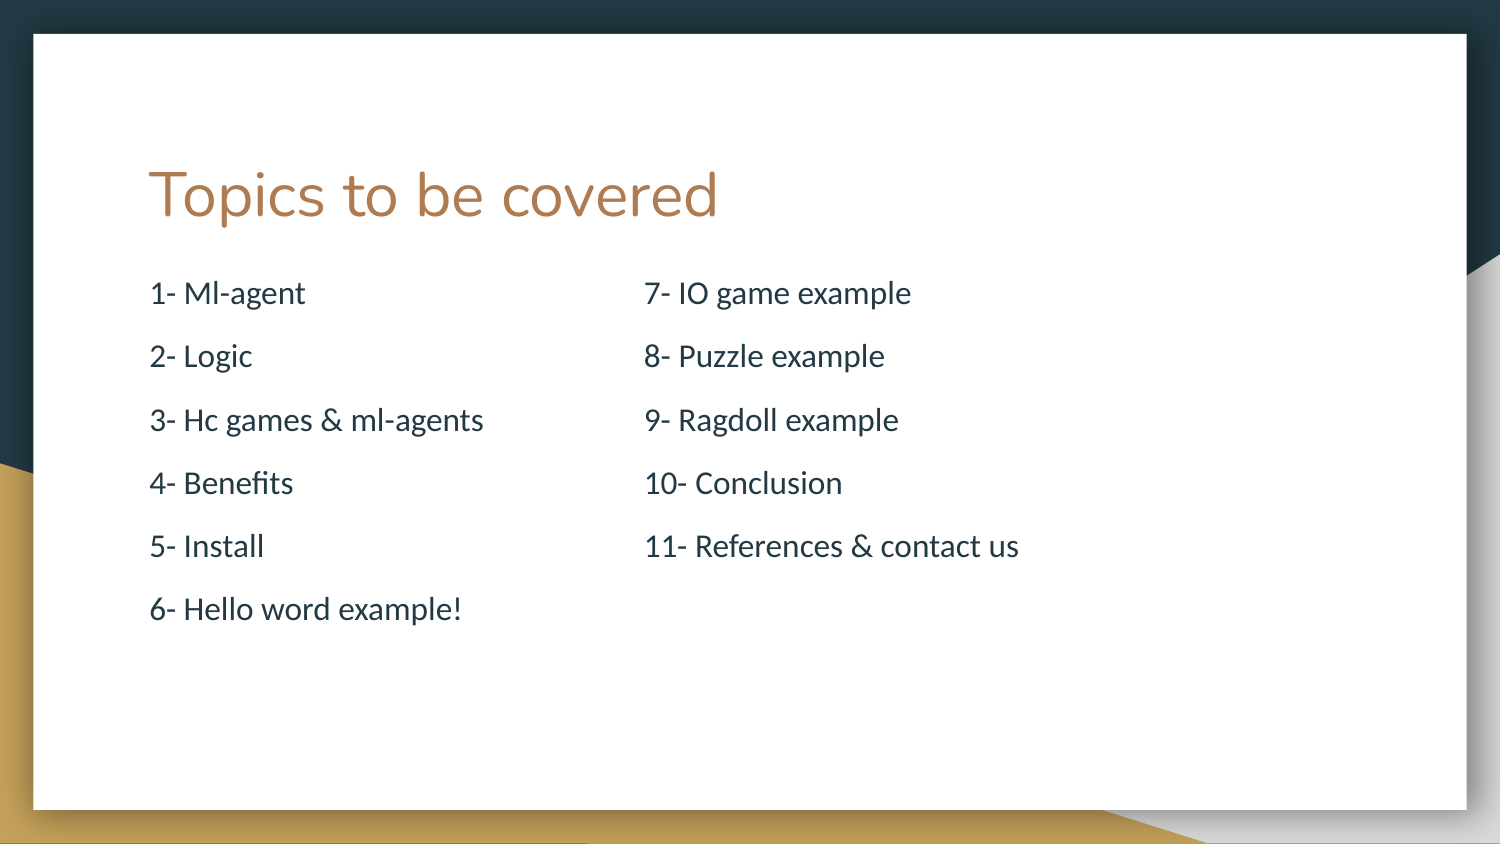

# Topics to be covered
1- Ml-agent
2- Logic
3- Hc games & ml-agents
4- Benefits
5- Install
6- Hello word example!
7- IO game example
8- Puzzle example
9- Ragdoll example
10- Conclusion
11- References & contact us